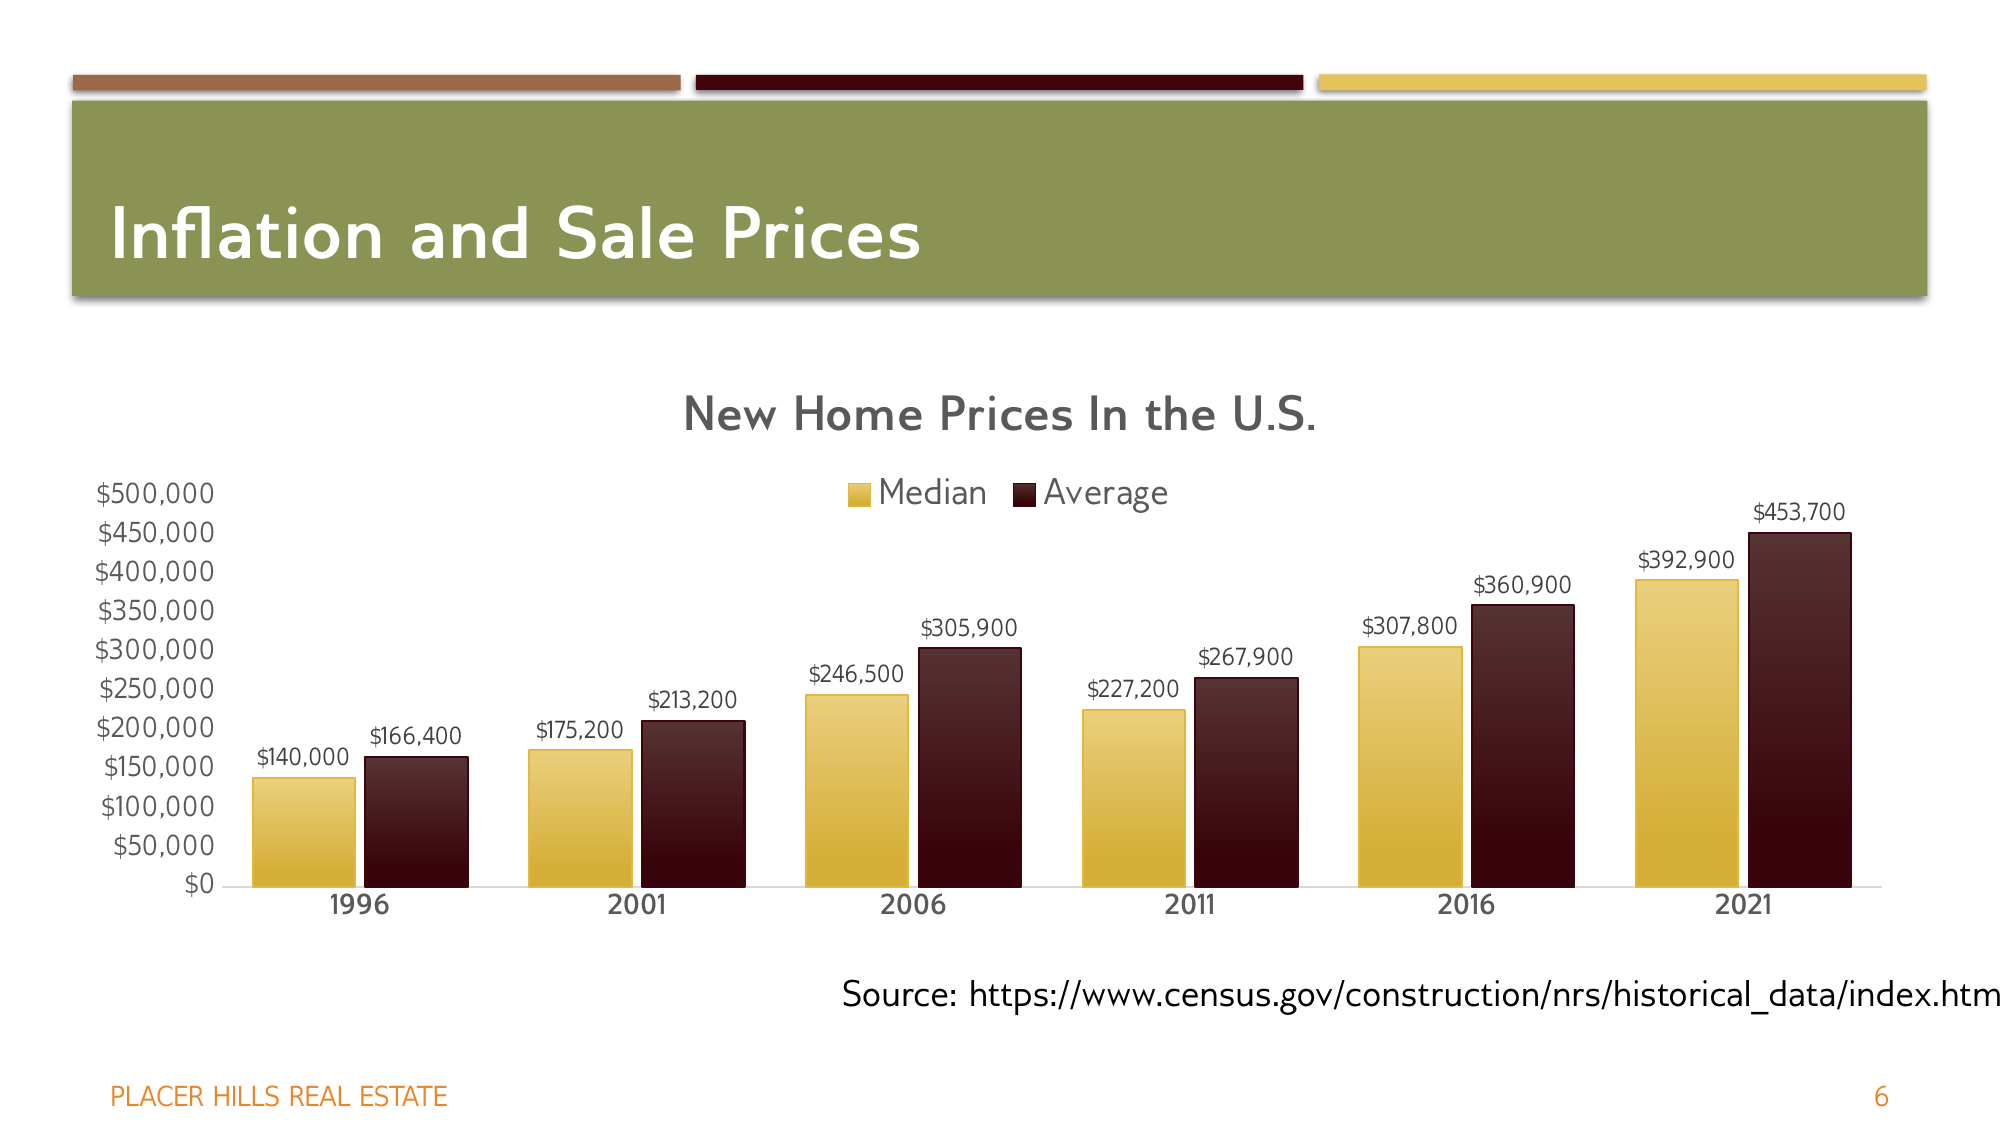

# Inflation and Sale Prices

[unsupported chart]

Source: https://www.census.gov/construction/nrs/historical_data/index.html
Placer Hills Real Estate
6